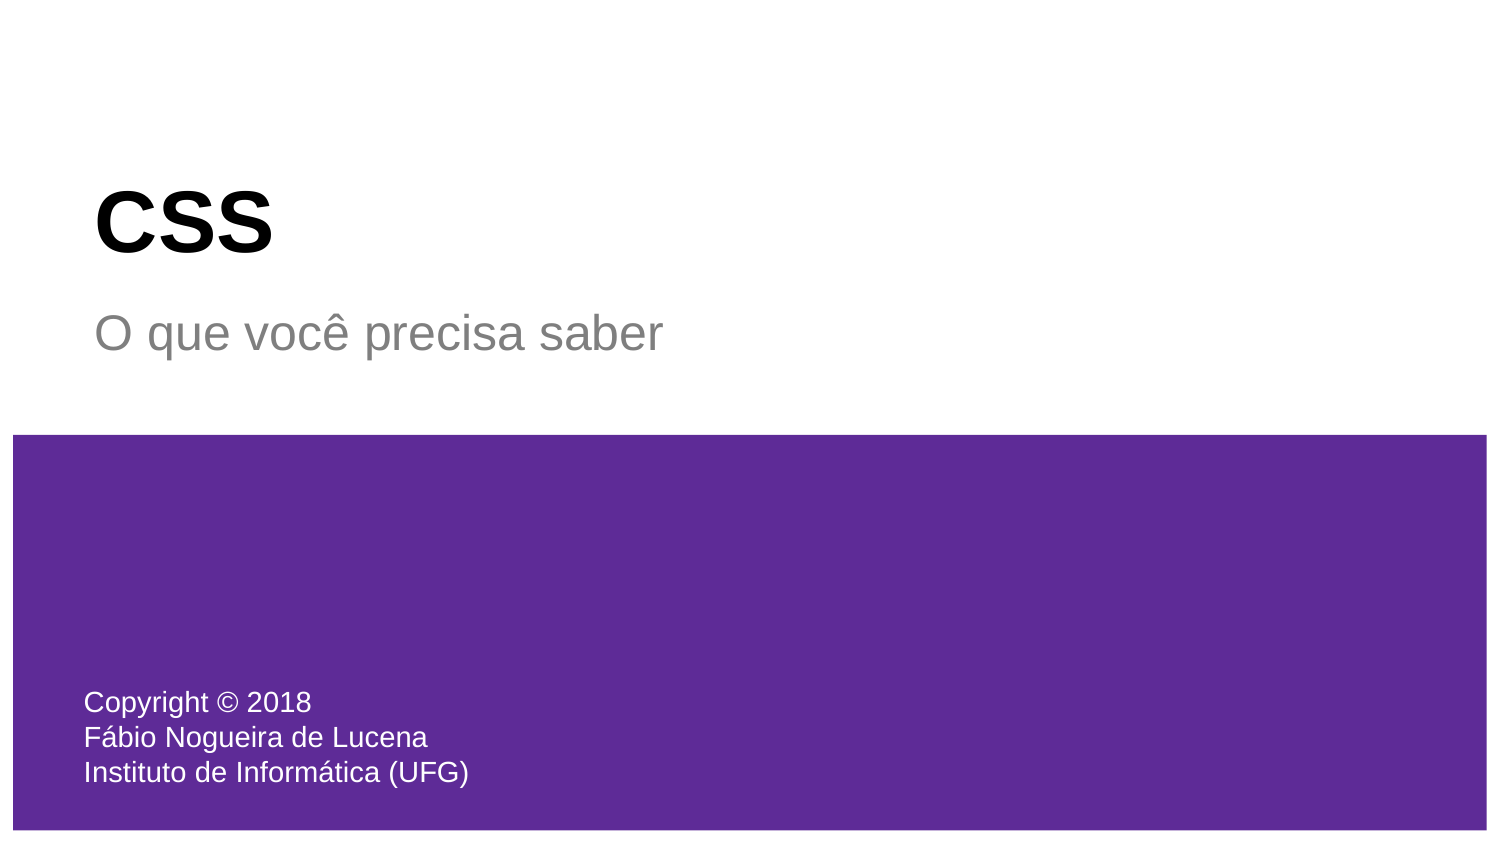

# CSS
O que você precisa saber
Copyright © 2018
Fábio Nogueira de Lucena
Instituto de Informática (UFG)